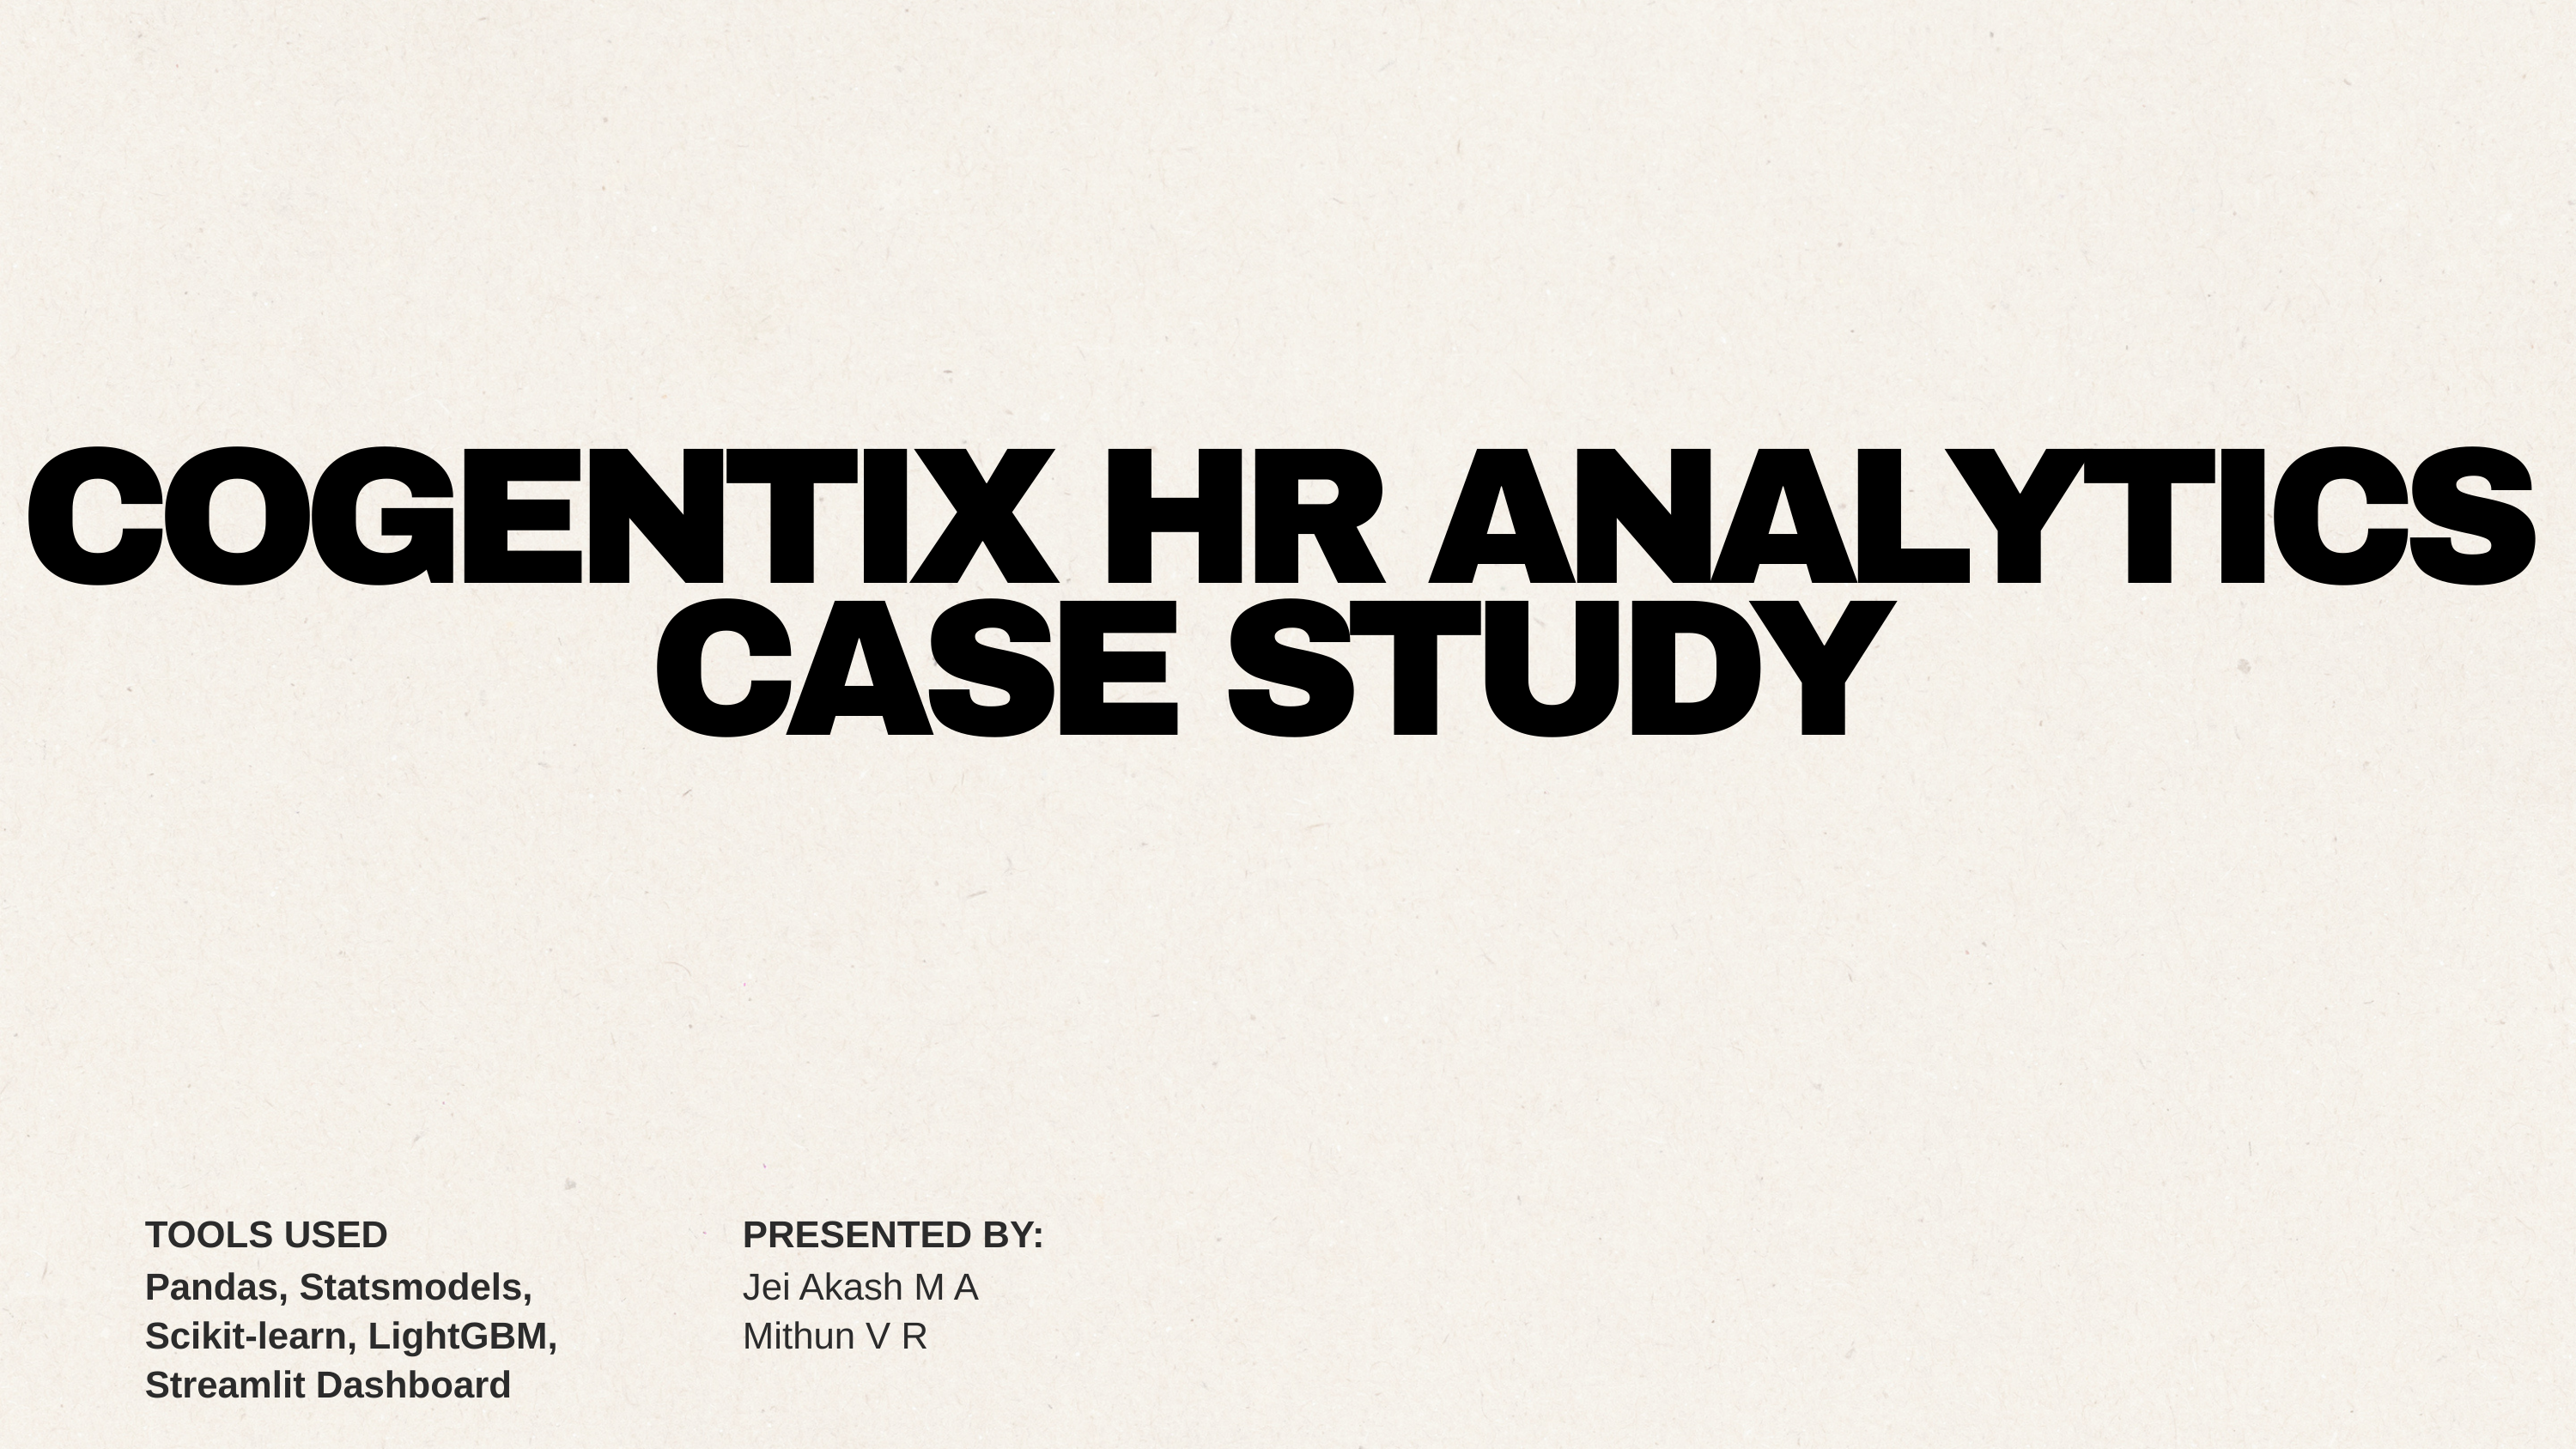

COGENTIX HR ANALYTICS CASE STUDY

TOOLS USED
PRESENTED BY:
Pandas, Statsmodels, Scikit-learn, LightGBM, Streamlit Dashboard
Jei Akash M A
Mithun V R